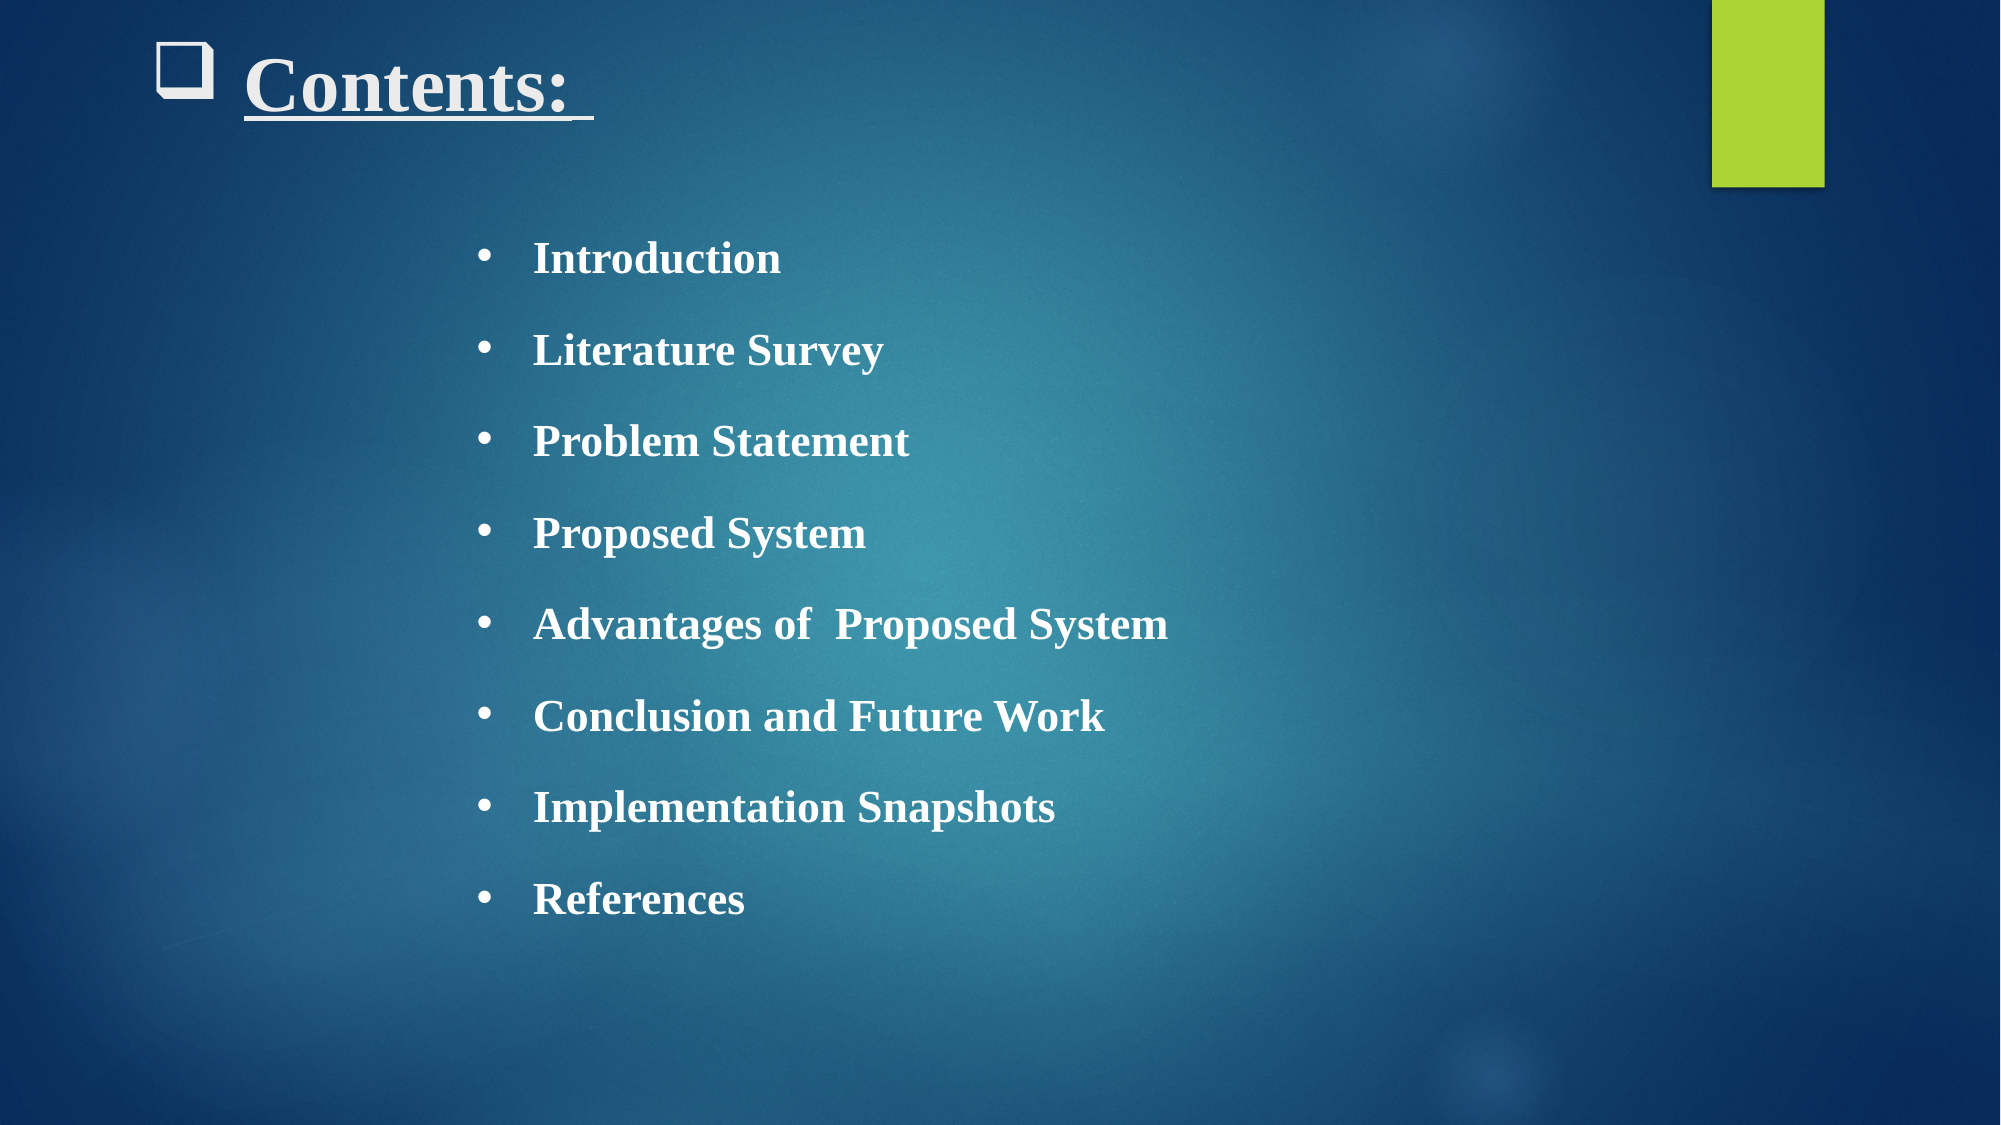

# Contents:
Introduction
Literature Survey
Problem Statement
Proposed System
Advantages of  Proposed System
Conclusion and Future Work
Implementation Snapshots
References